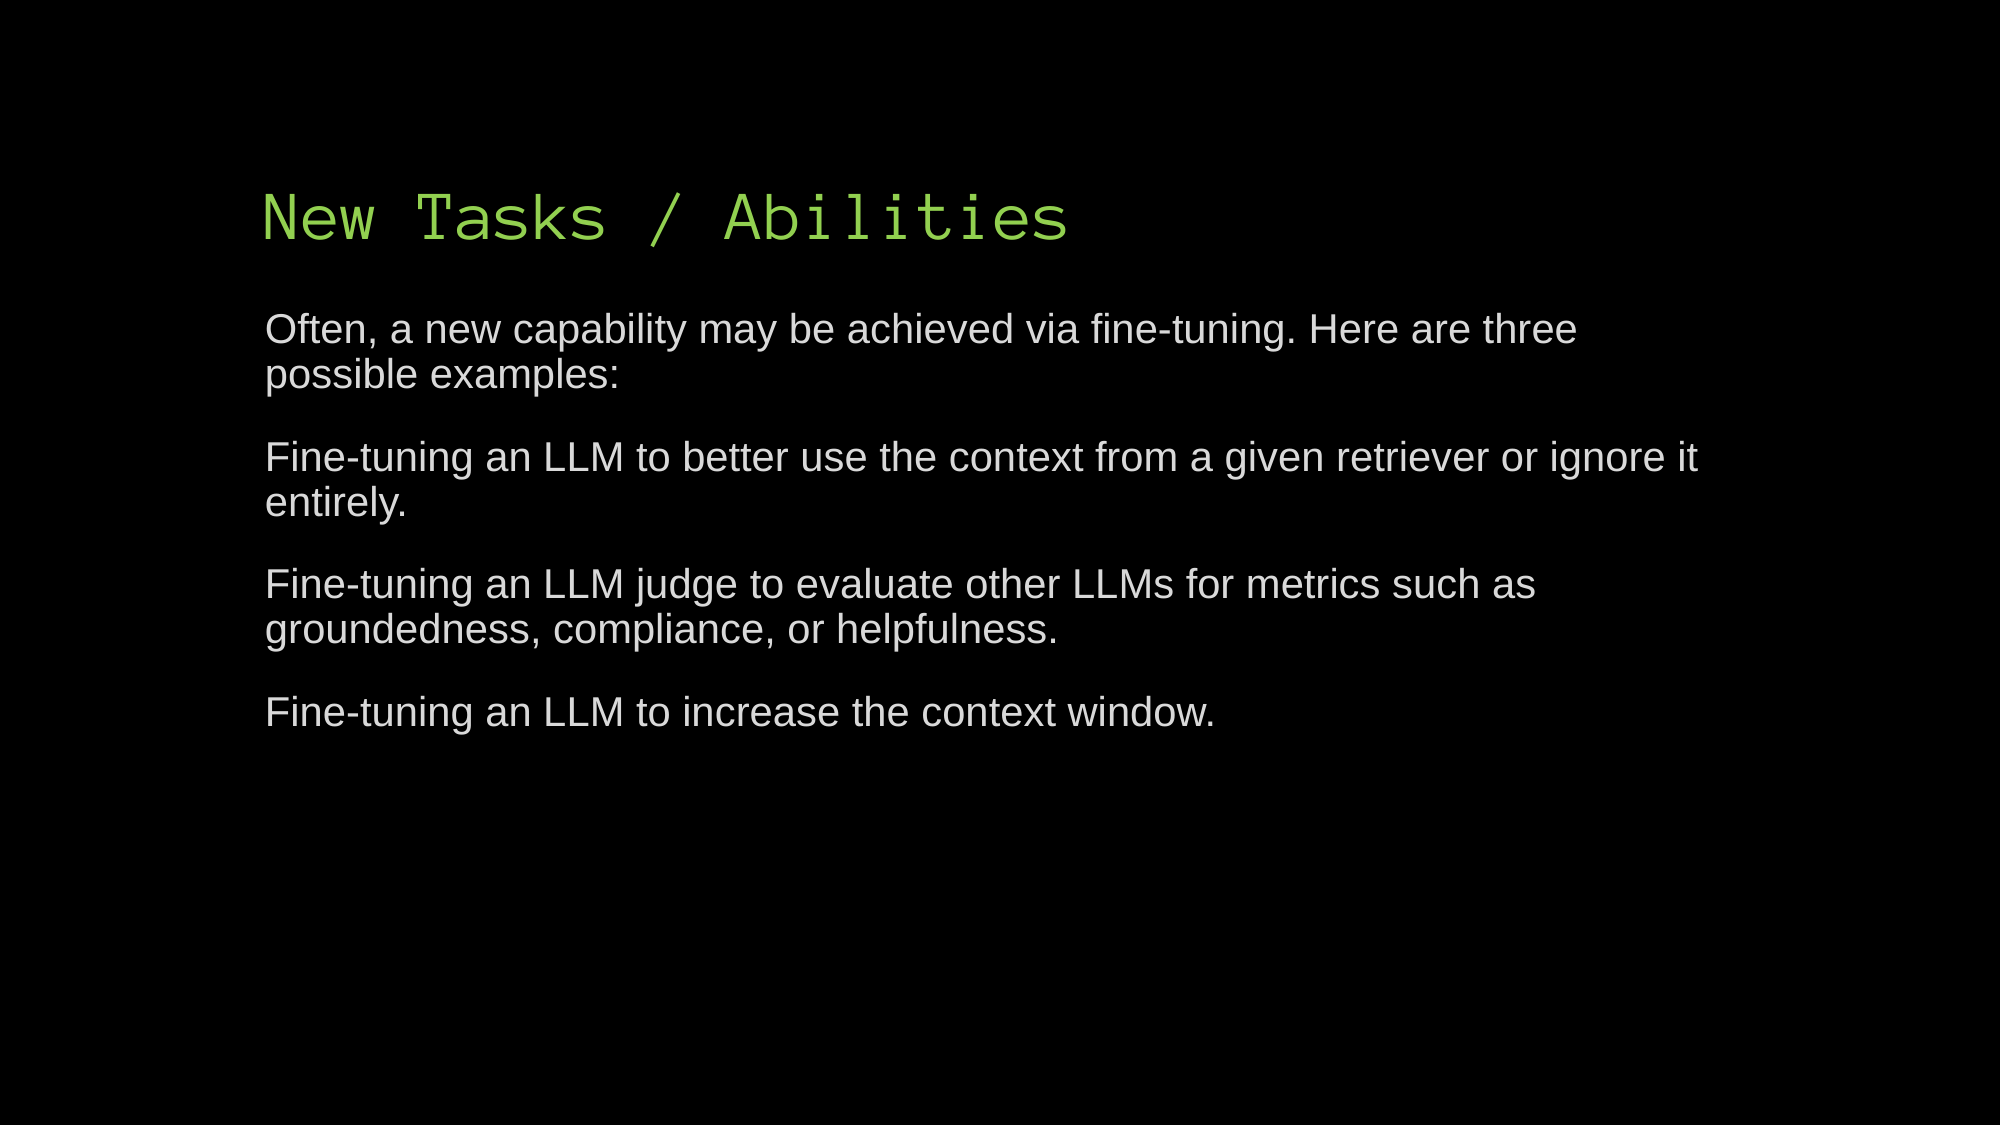

# New Tasks / Abilities
Often, a new capability may be achieved via fine-tuning. Here are three possible examples:
Fine-tuning an LLM to better use the context from a given retriever or ignore it entirely.
Fine-tuning an LLM judge to evaluate other LLMs for metrics such as groundedness, compliance, or helpfulness.
Fine-tuning an LLM to increase the context window.